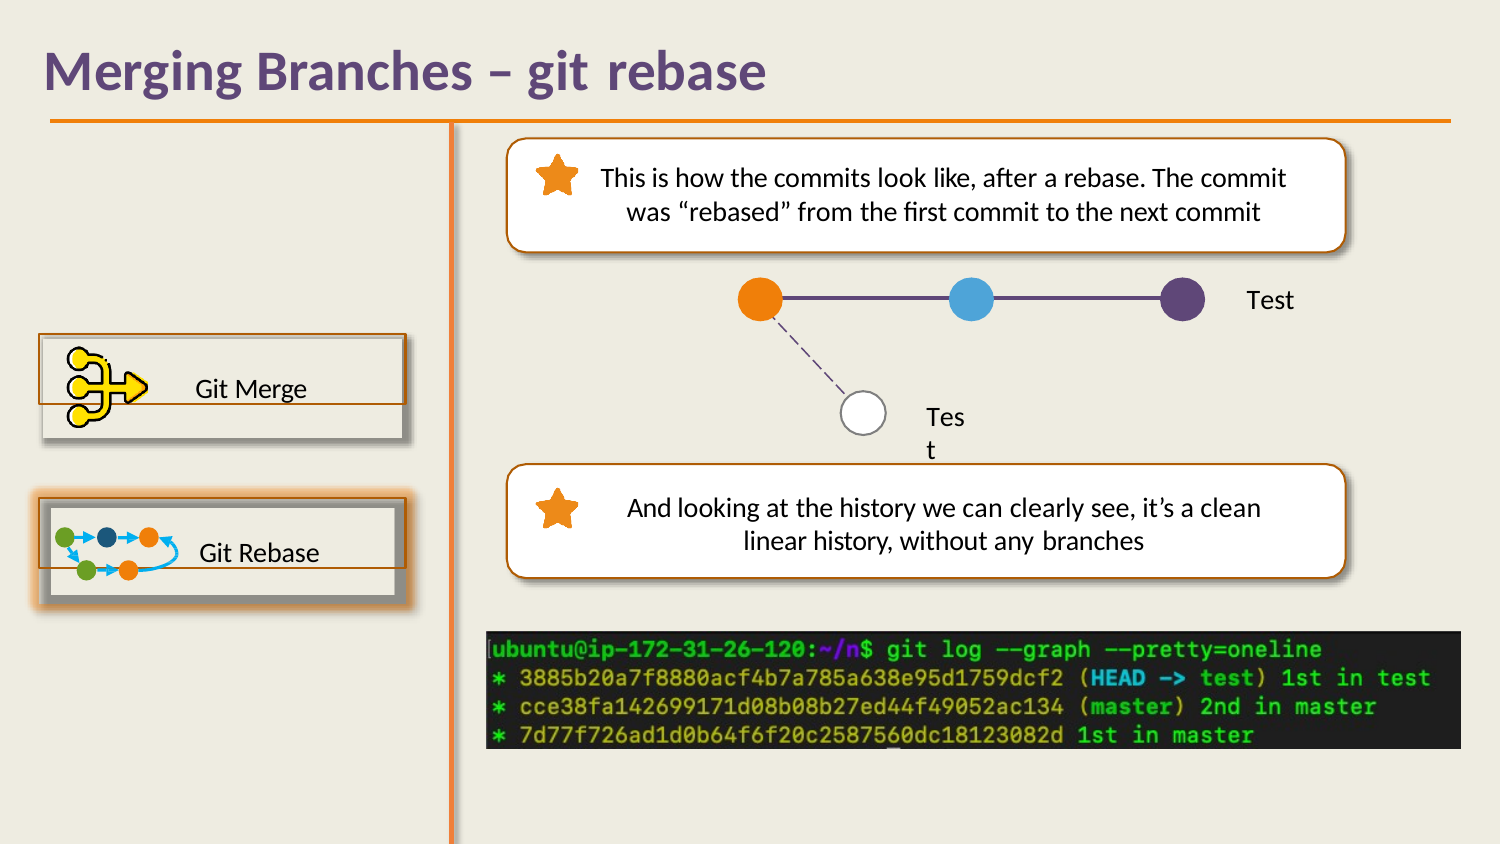

# Merging Branches – git rebase

This is how the commits look like, after a rebase. The commit
was “rebased” from the first commit to the next commit

Test

Git Merge

Test

And looking at the history we can clearly see, it’s a clean
linear history, without any branches

Git Rebase